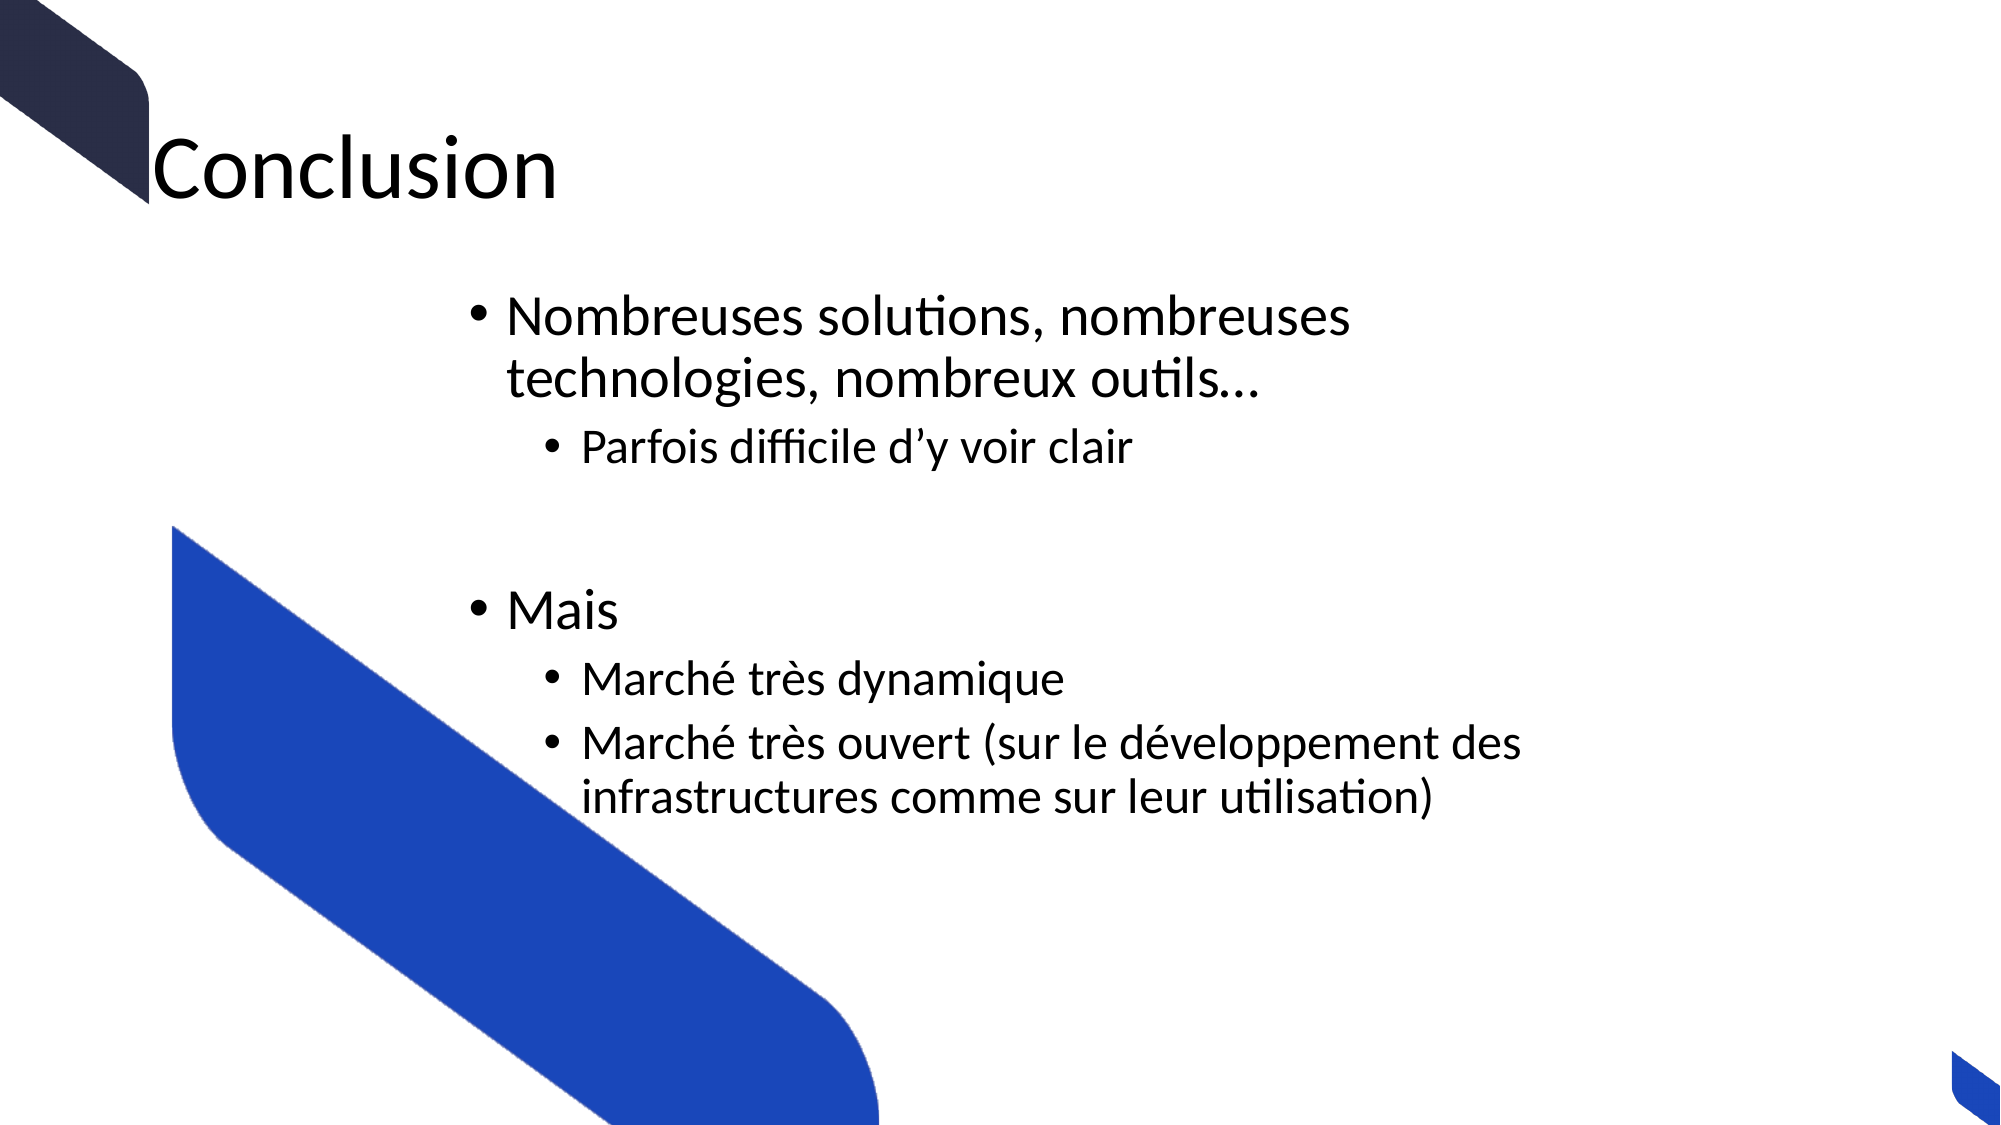

# Conclusion
Nombreuses solutions, nombreuses technologies, nombreux outils…
Parfois difficile d’y voir clair

Mais
Marché très dynamique
Marché très ouvert (sur le développement des infrastructures comme sur leur utilisation)